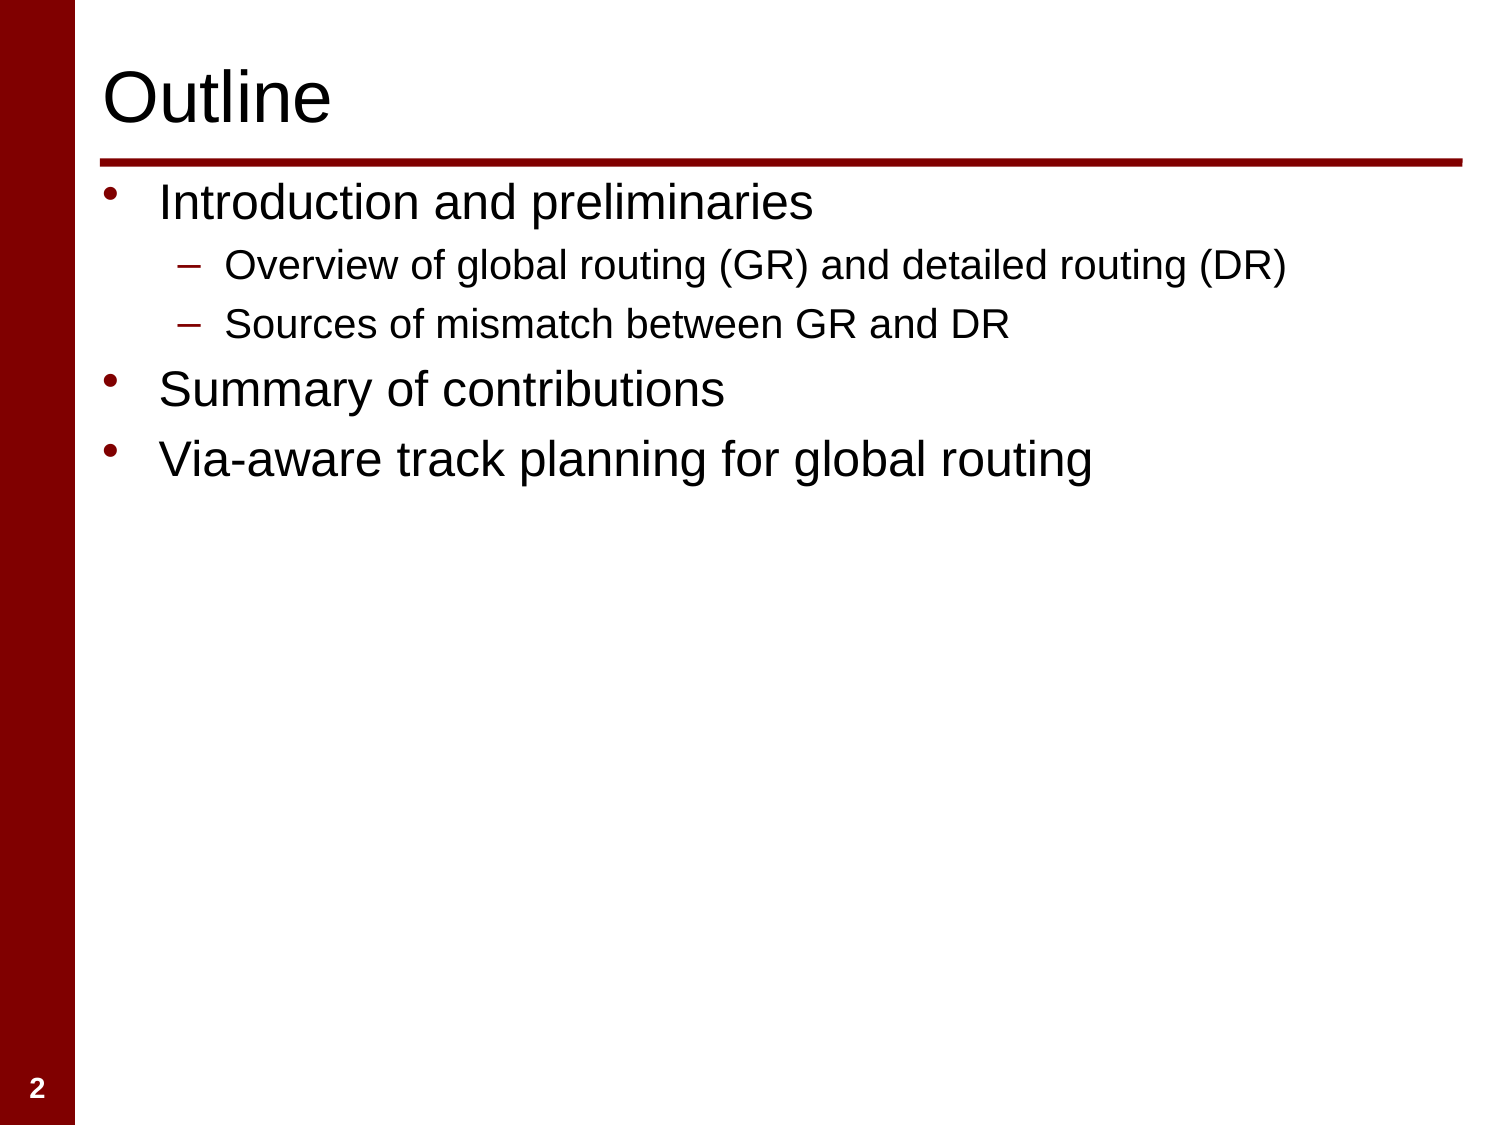

# Outline
Introduction and preliminaries
Overview of global routing (GR) and detailed routing (DR)
Sources of mismatch between GR and DR
Summary of contributions
Via-aware track planning for global routing